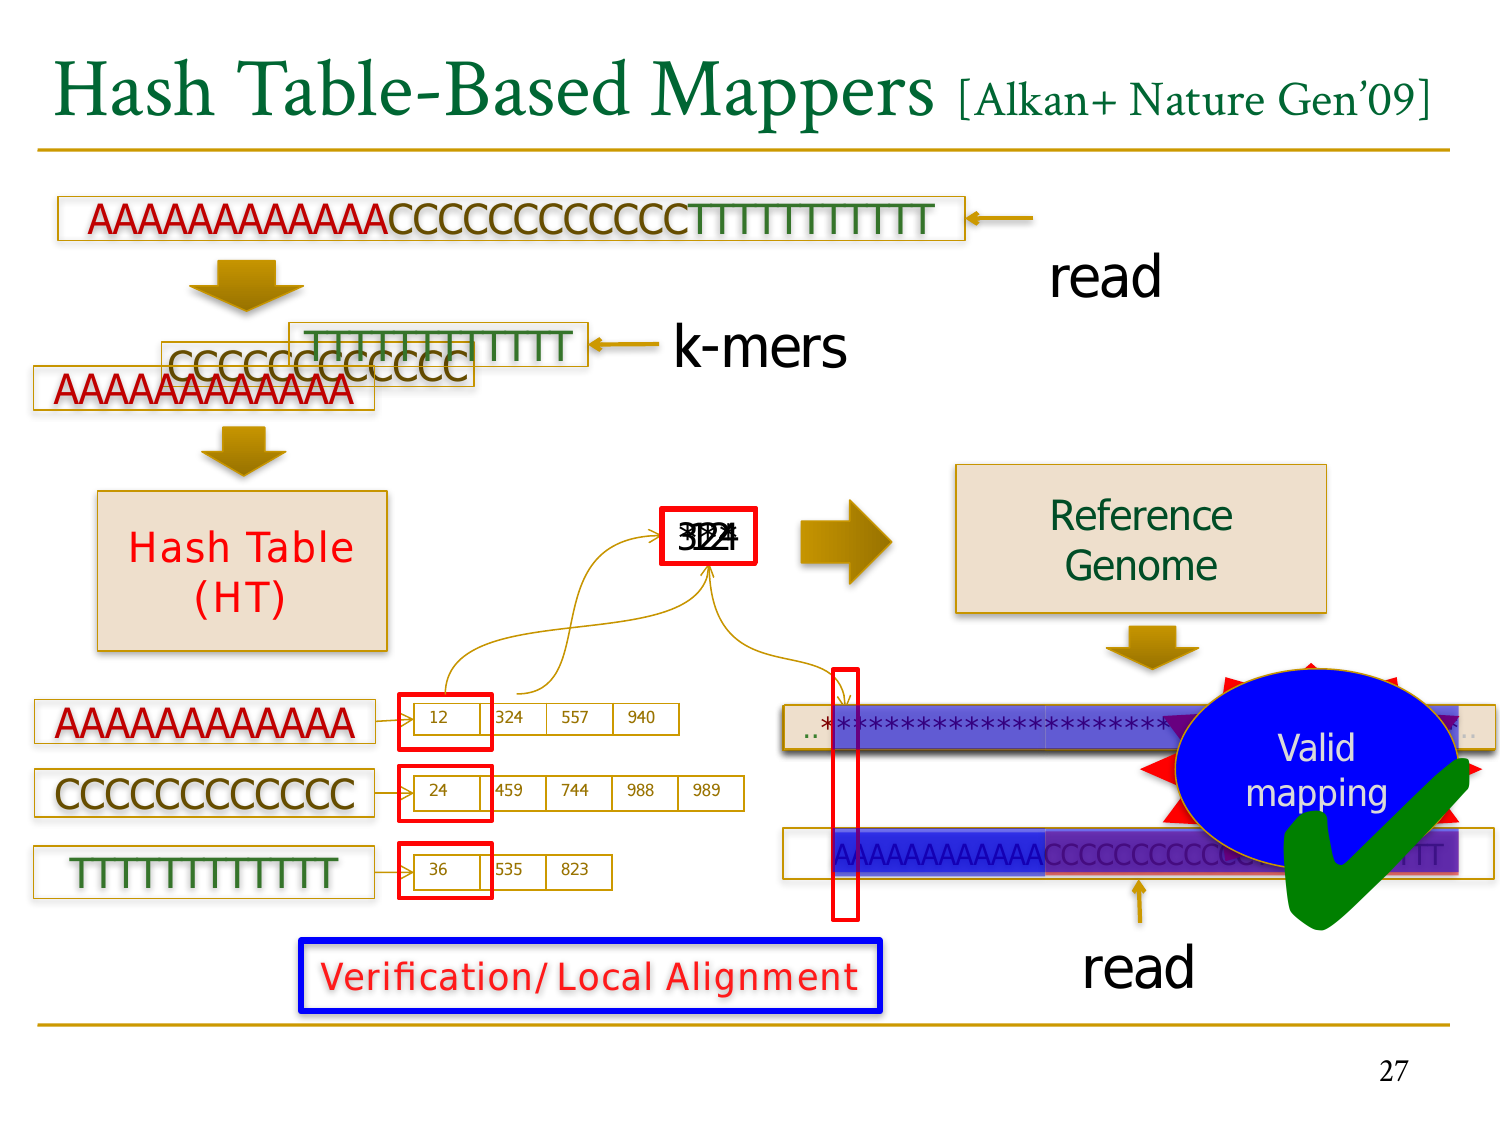

# Hash Table-Based Mappers [Alkan+ Nature Gen’09]

AAAAAAAAAAAACCCCCCCCCCCCTTTTTTTTTTT
read

k-mers
TTTTTTTTTTTT
CCCCCCCCCCCC
AAAAAAAAAAAA

Reference Genome
Hash Table (HT)

12
324
***

Invalid mapping
Valid mapping
✔

AAAAAAAAAAAA
| 12 | 324 | 557 | 940 |
| --- | --- | --- | --- |
..****************************************..

…AAAAAAAAAAAACCCCCCCCCCCCTTTTTTTTTTTT…

..  AAAAAAAAAAAAAACGCTTCCACCTTAATCTGGTTG..

CCCCCCCCCCCC
| 24 | 459 | 744 | 988 | 989 |
| --- | --- | --- | --- | --- |
AAAAAAAAAAAACCCCCCCCCCCCTTTTTTTTTTTT

TTTTTTTTTTTT
| 36 | 535 | 823 |
| --- | --- | --- |
read
Verification/Local Alignment
27